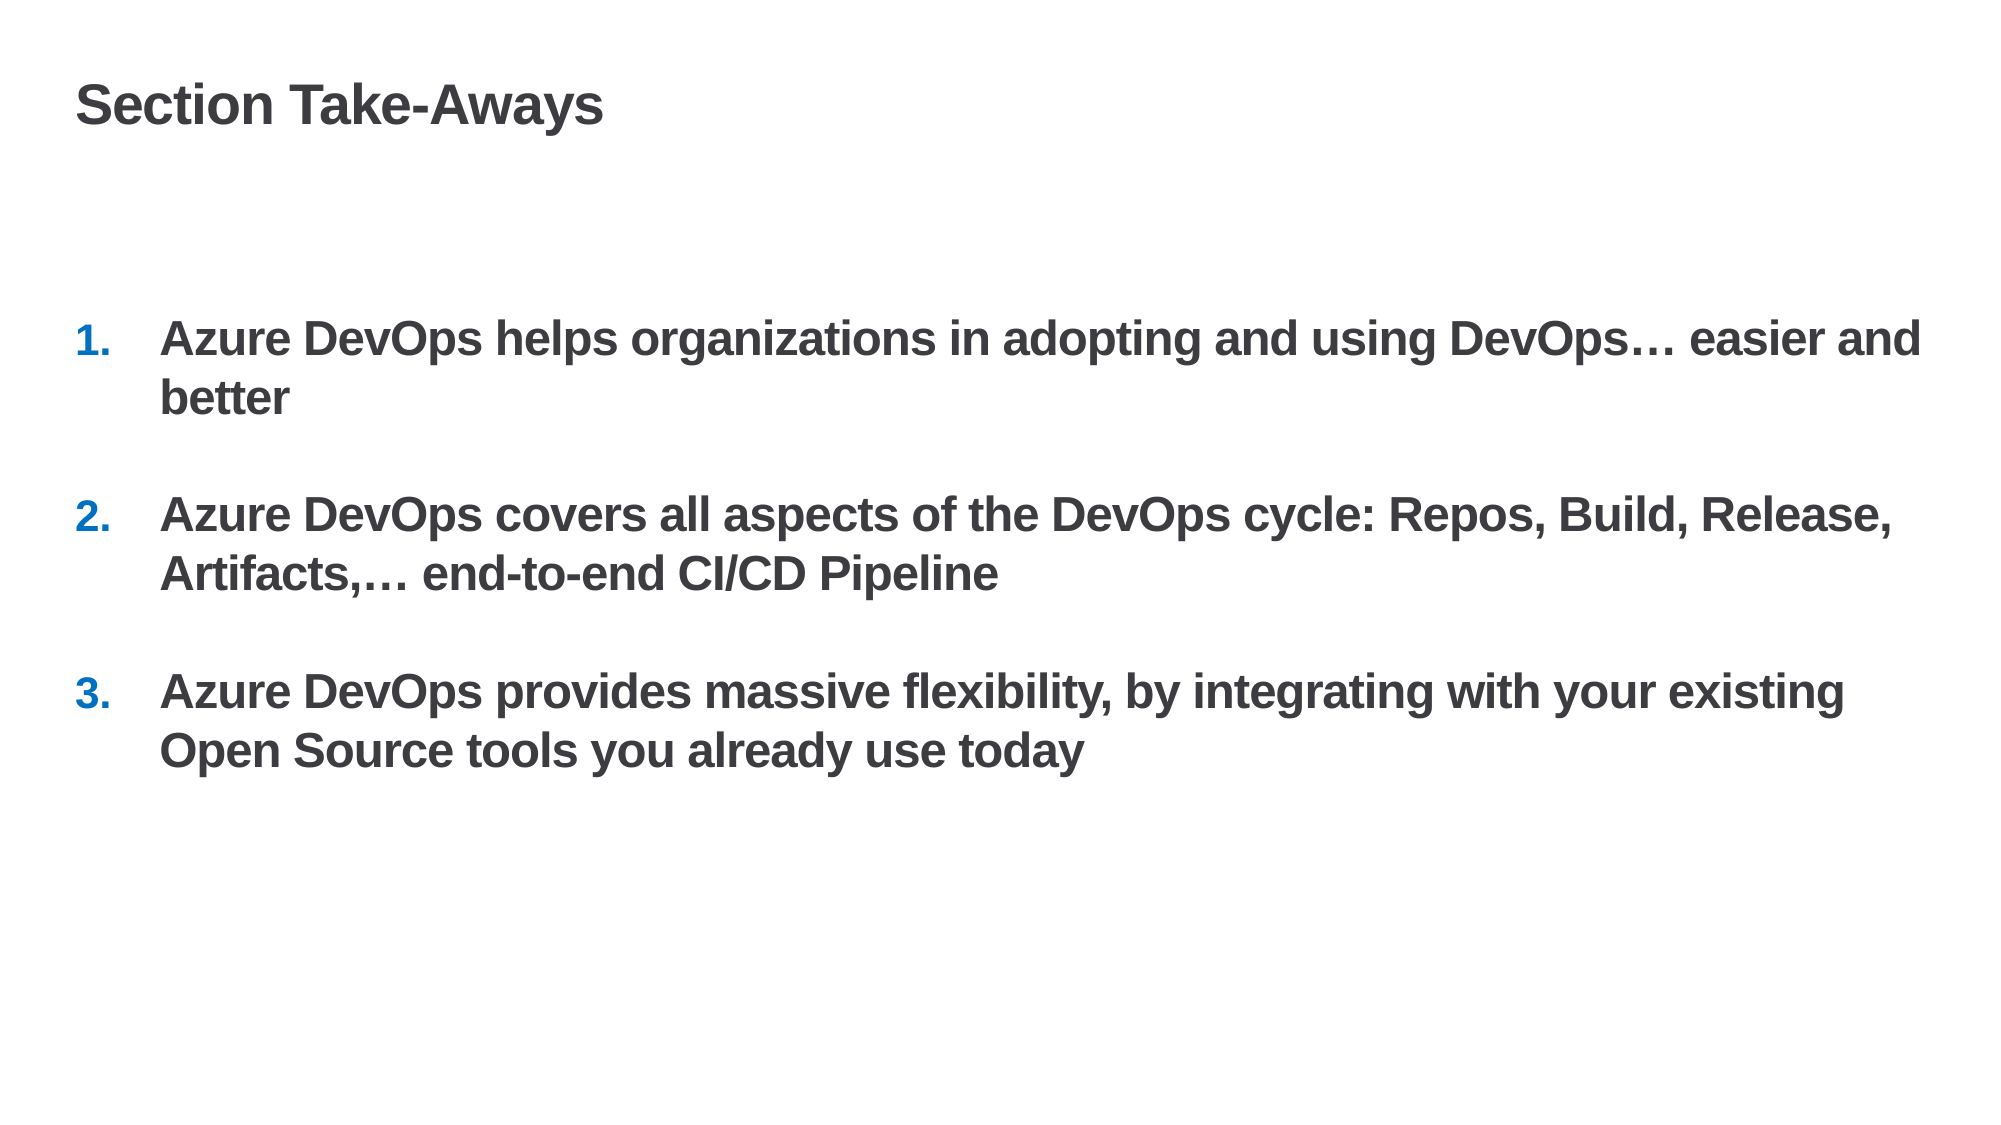

# Section Take-Aways
Azure DevOps helps organizations in adopting and using DevOps… easier and better
Azure DevOps covers all aspects of the DevOps cycle: Repos, Build, Release, Artifacts,… end-to-end CI/CD Pipeline
Azure DevOps provides massive flexibility, by integrating with your existing Open Source tools you already use today